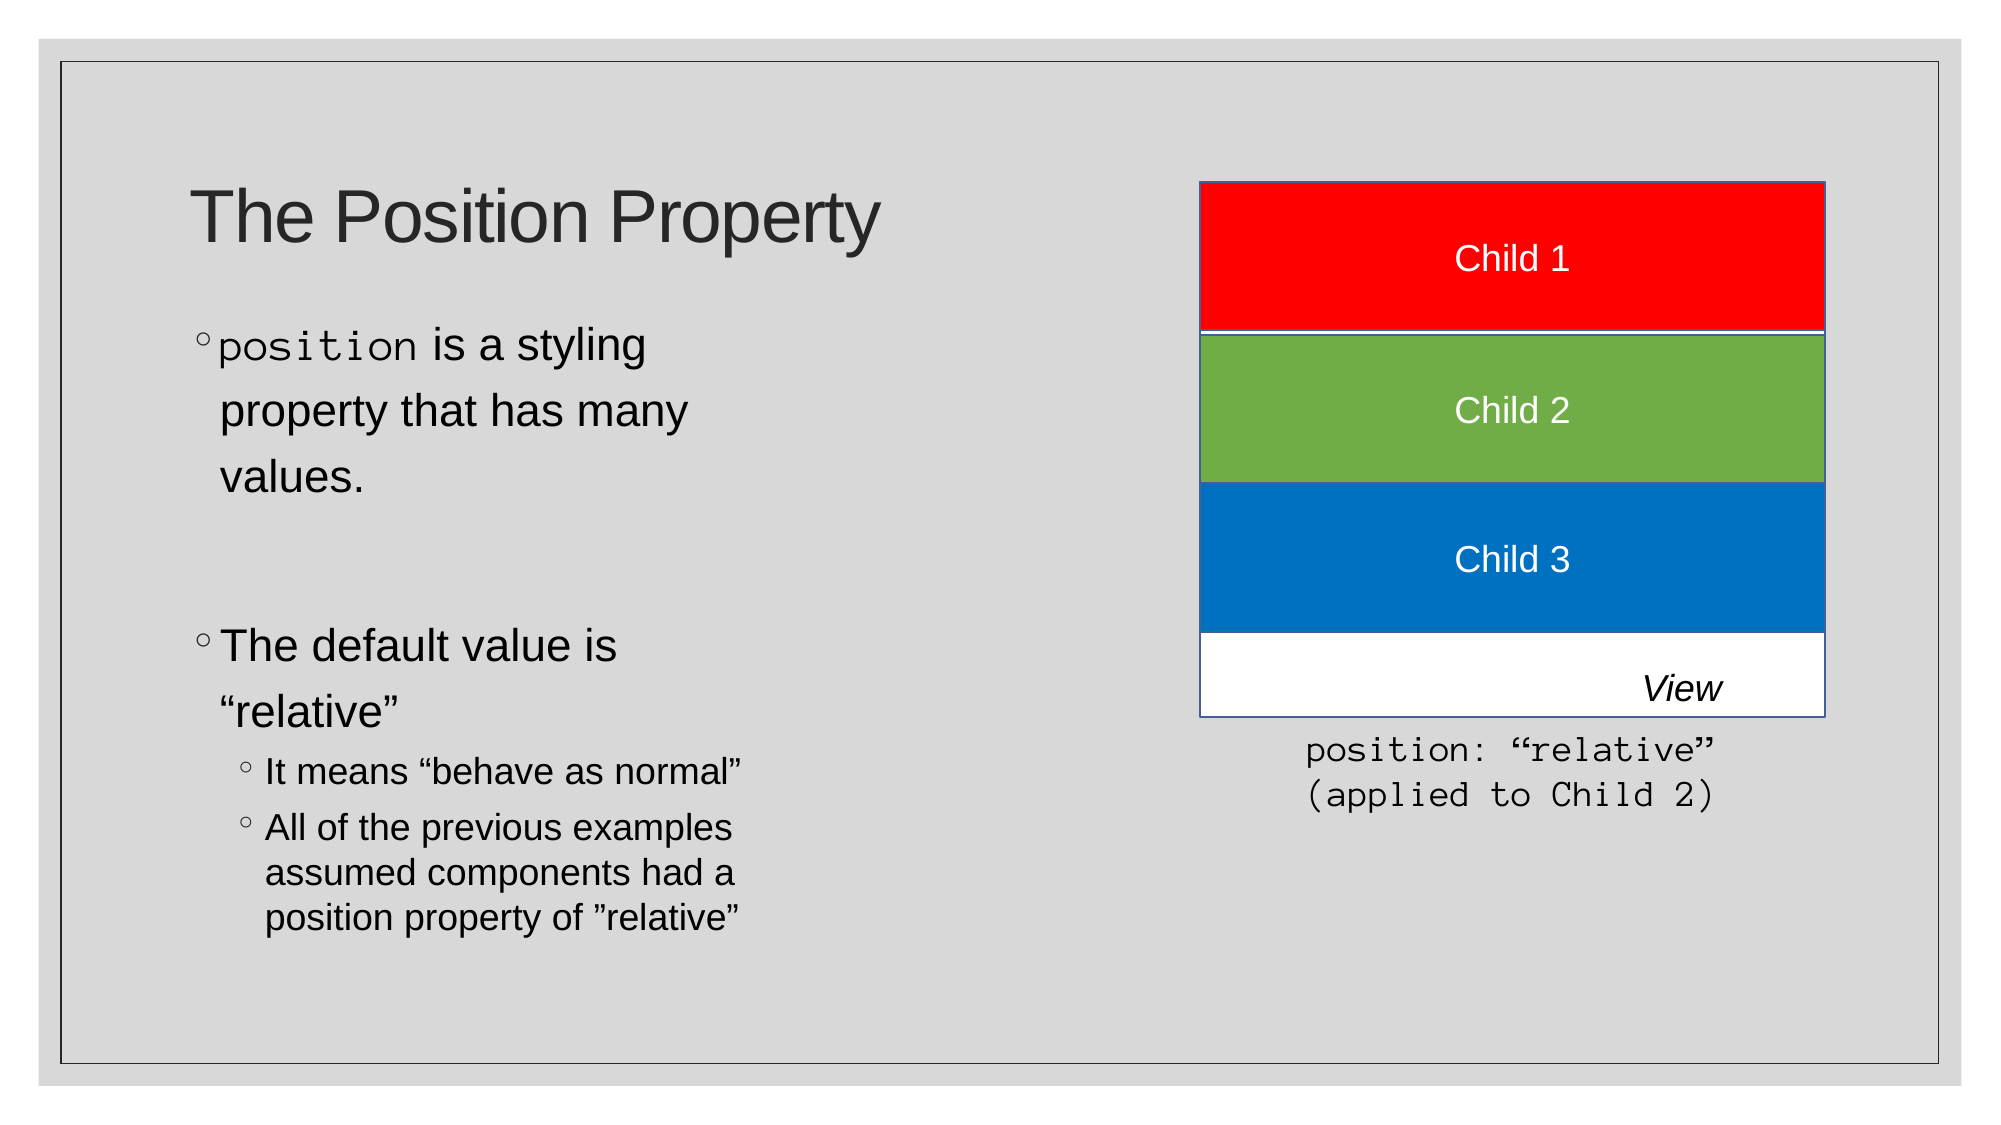

# The Position Property

Child 1
Child 2
Child 3
View
position: “relative”
(applied to Child 2)
position is a styling property that has many values.

The default value is “relative”
It means “behave as normal”
All of the previous examples assumed components had a position property of ”relative”